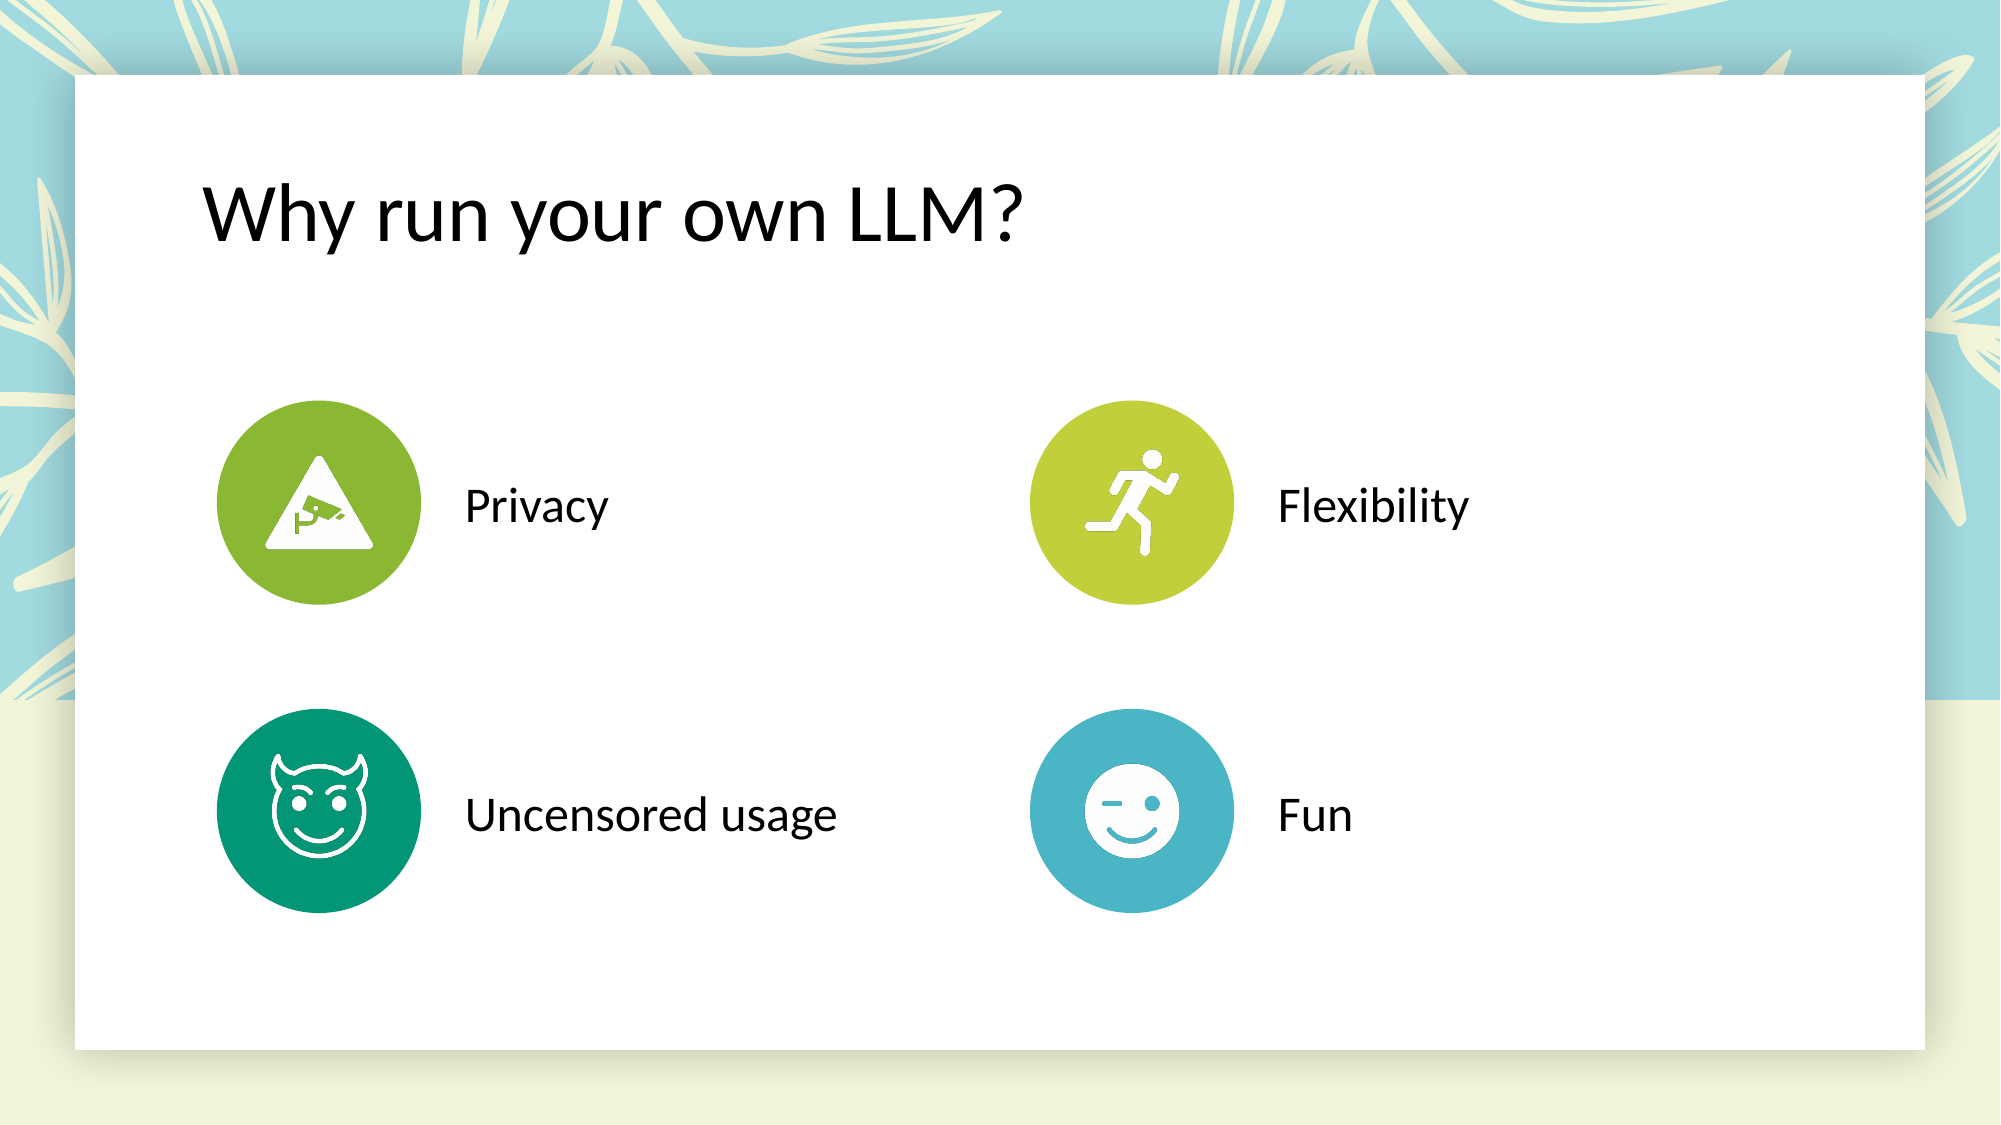

# Why run your own LLM?
Privacy
Flexibility
Uncensored usage
Fun